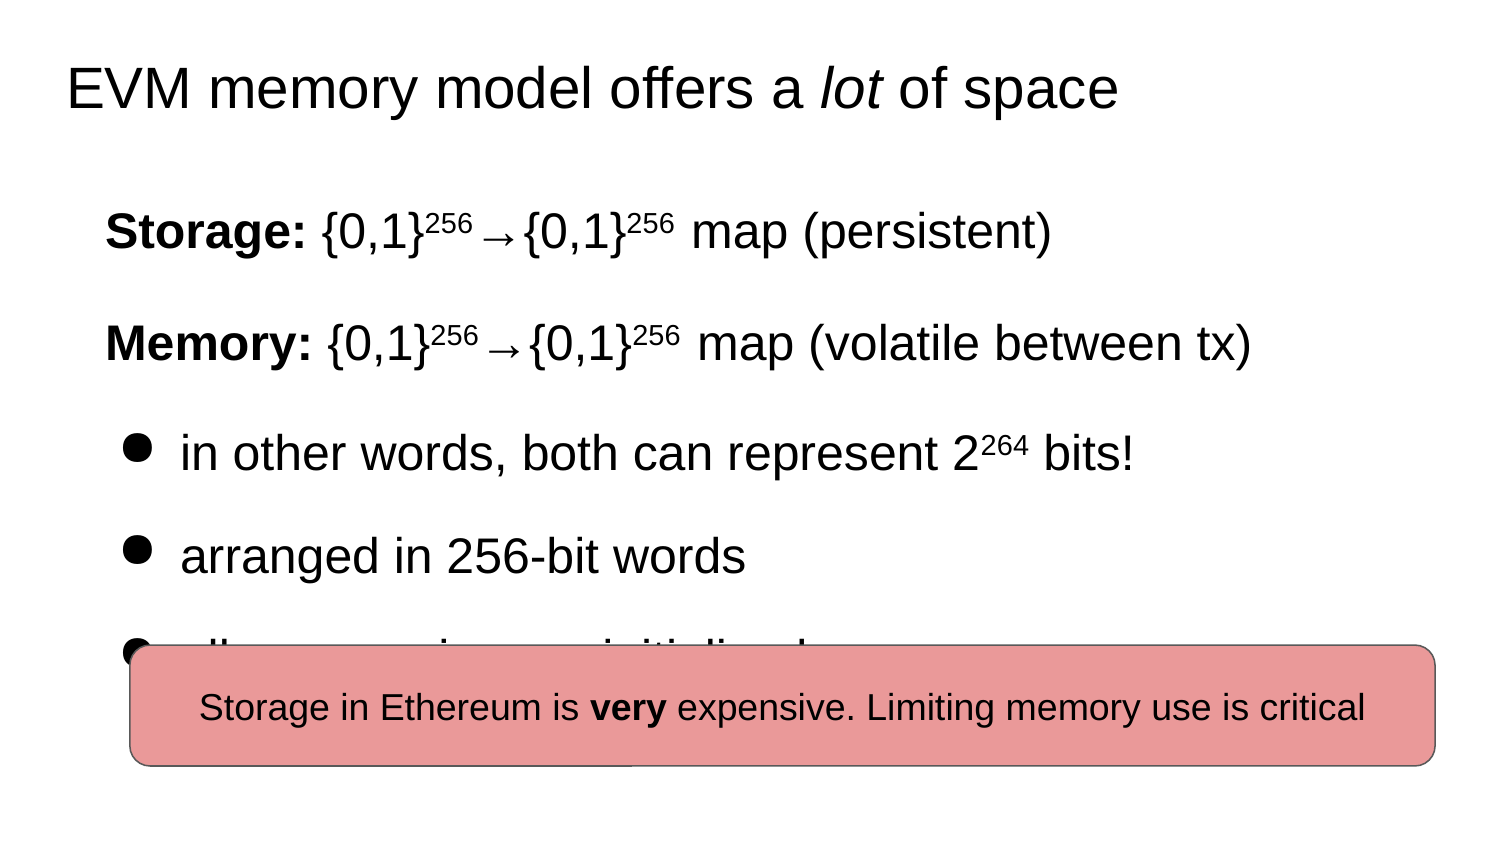

# EVM memory model offers a lot of space
Storage: {0,1}256→{0,1}256  map (persistent)
Memory: {0,1}256→{0,1}256  map (volatile between tx)
in other words, both can represent 2264 bits!
arranged in 256-bit words
all memory is zero-initialized

Storage in Ethereum is very expensive. Limiting memory use is critical